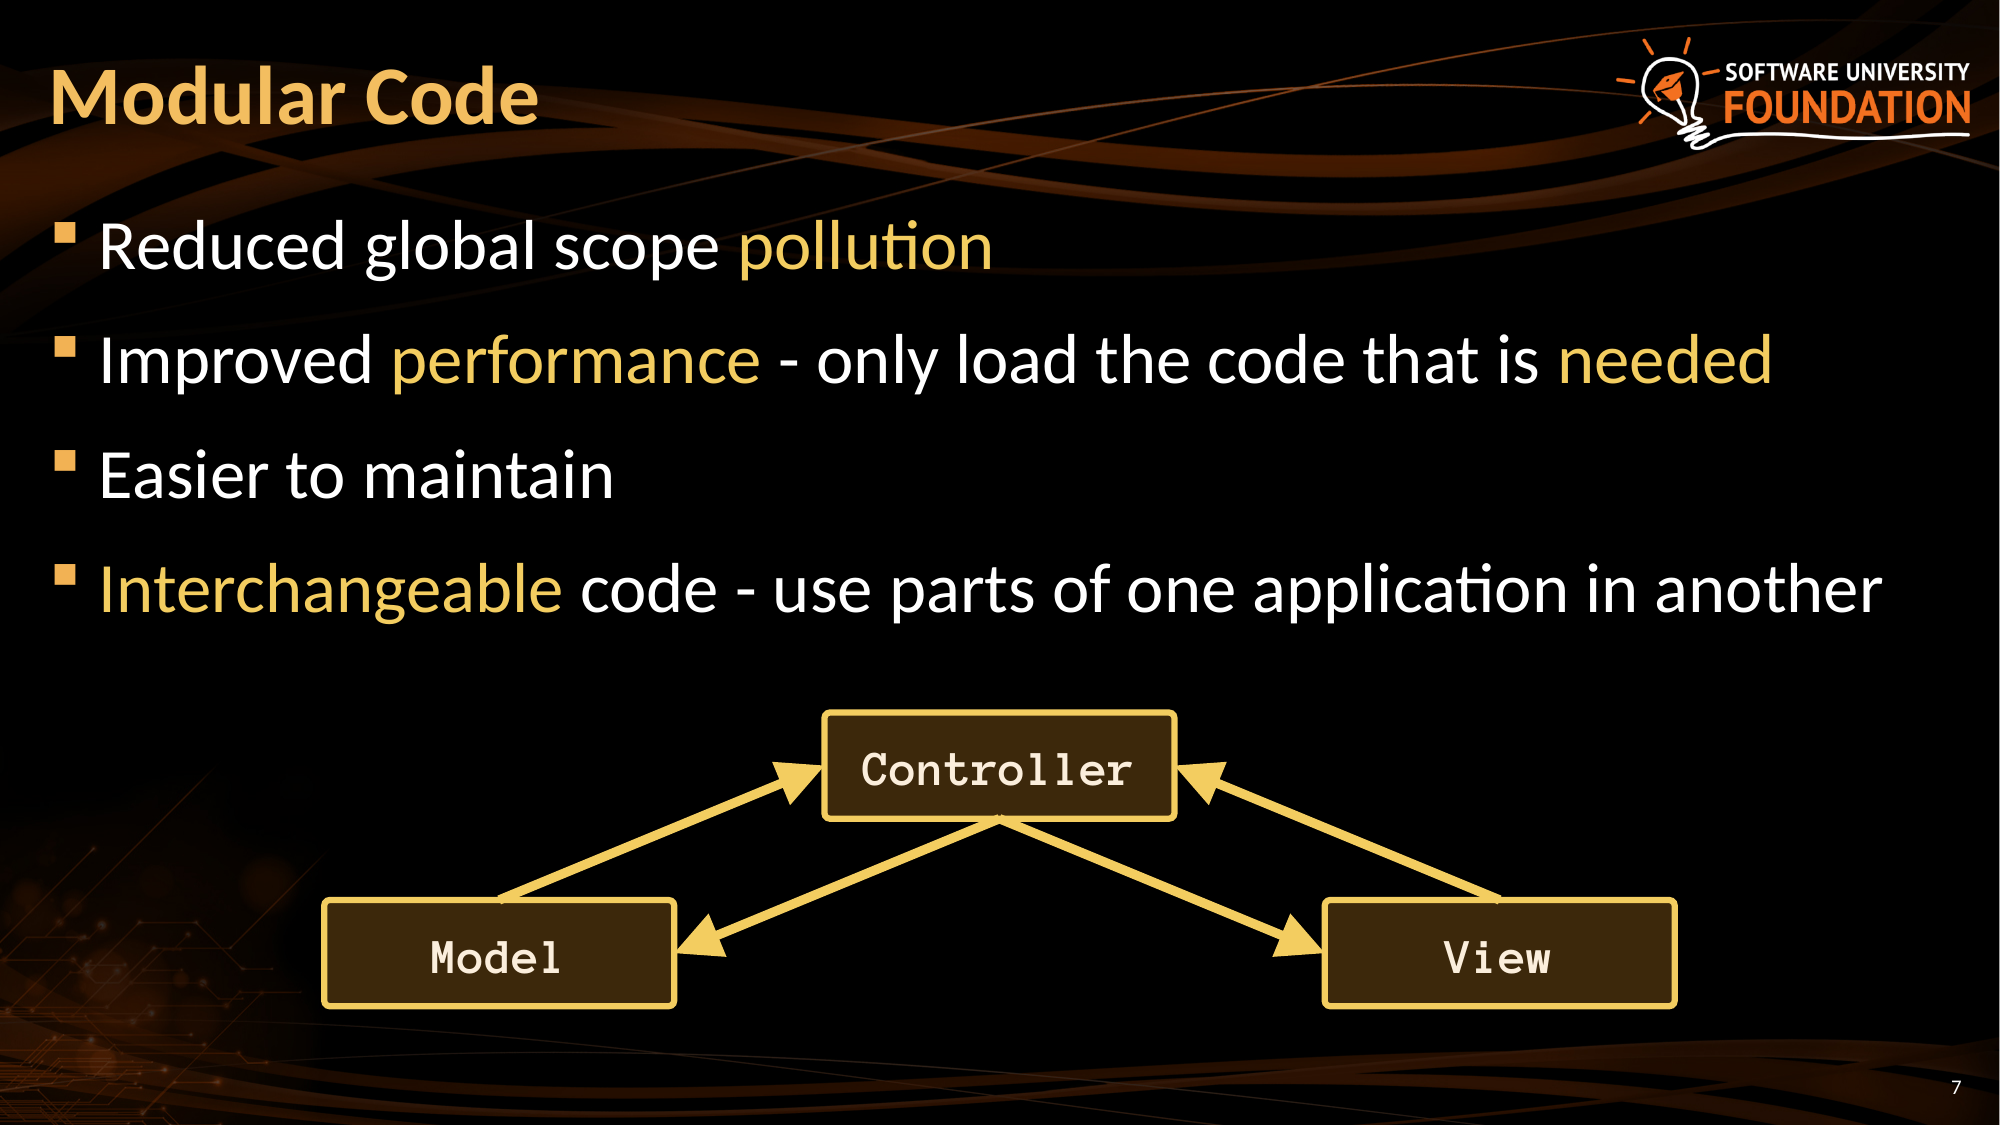

# Modular Code
Reduced global scope pollution
Improved performance - only load the code that is needed
Easier to maintain
Interchangeable code - use parts of one application in another
Controller
Model
View
7